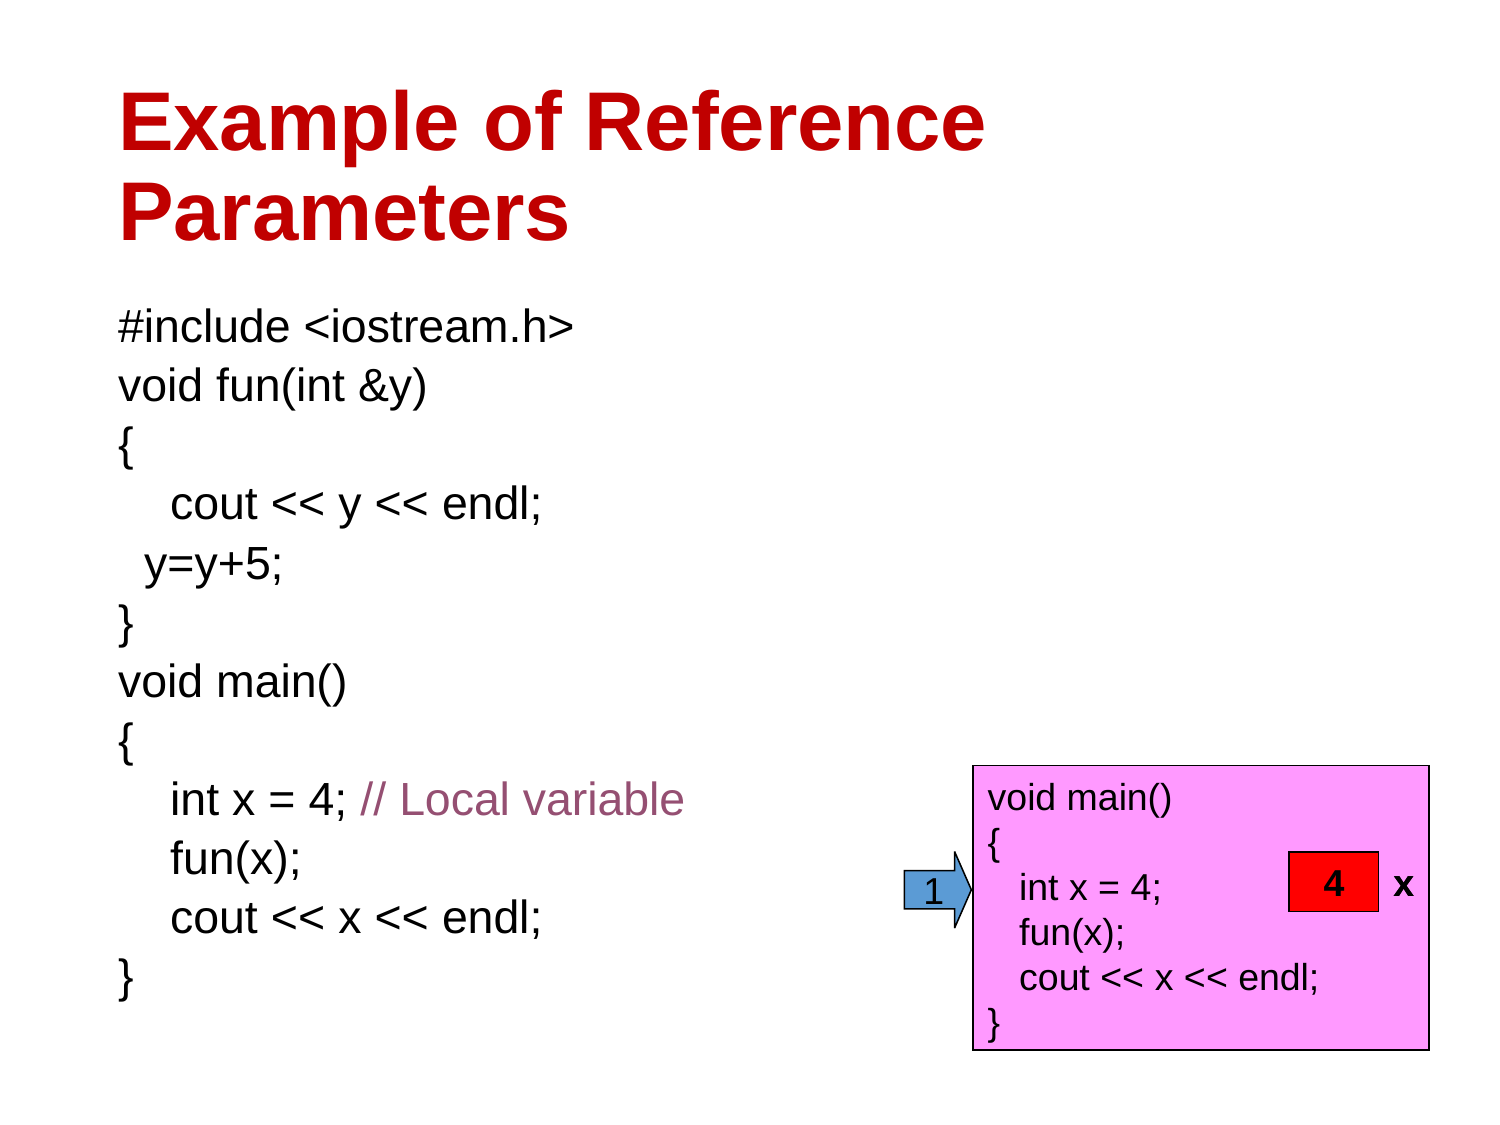

# Example of Reference Parameters
#include <iostream.h>
void fun(int &y)
{
    cout << y << endl;
	y=y+5;
}
void main()
{
    int x = 4; // Local variable
    fun(x);
    cout << x << endl;
}
void main()
{
   int x = 4;
   fun(x);
   cout << x << endl;
}
1
x
?
x
4